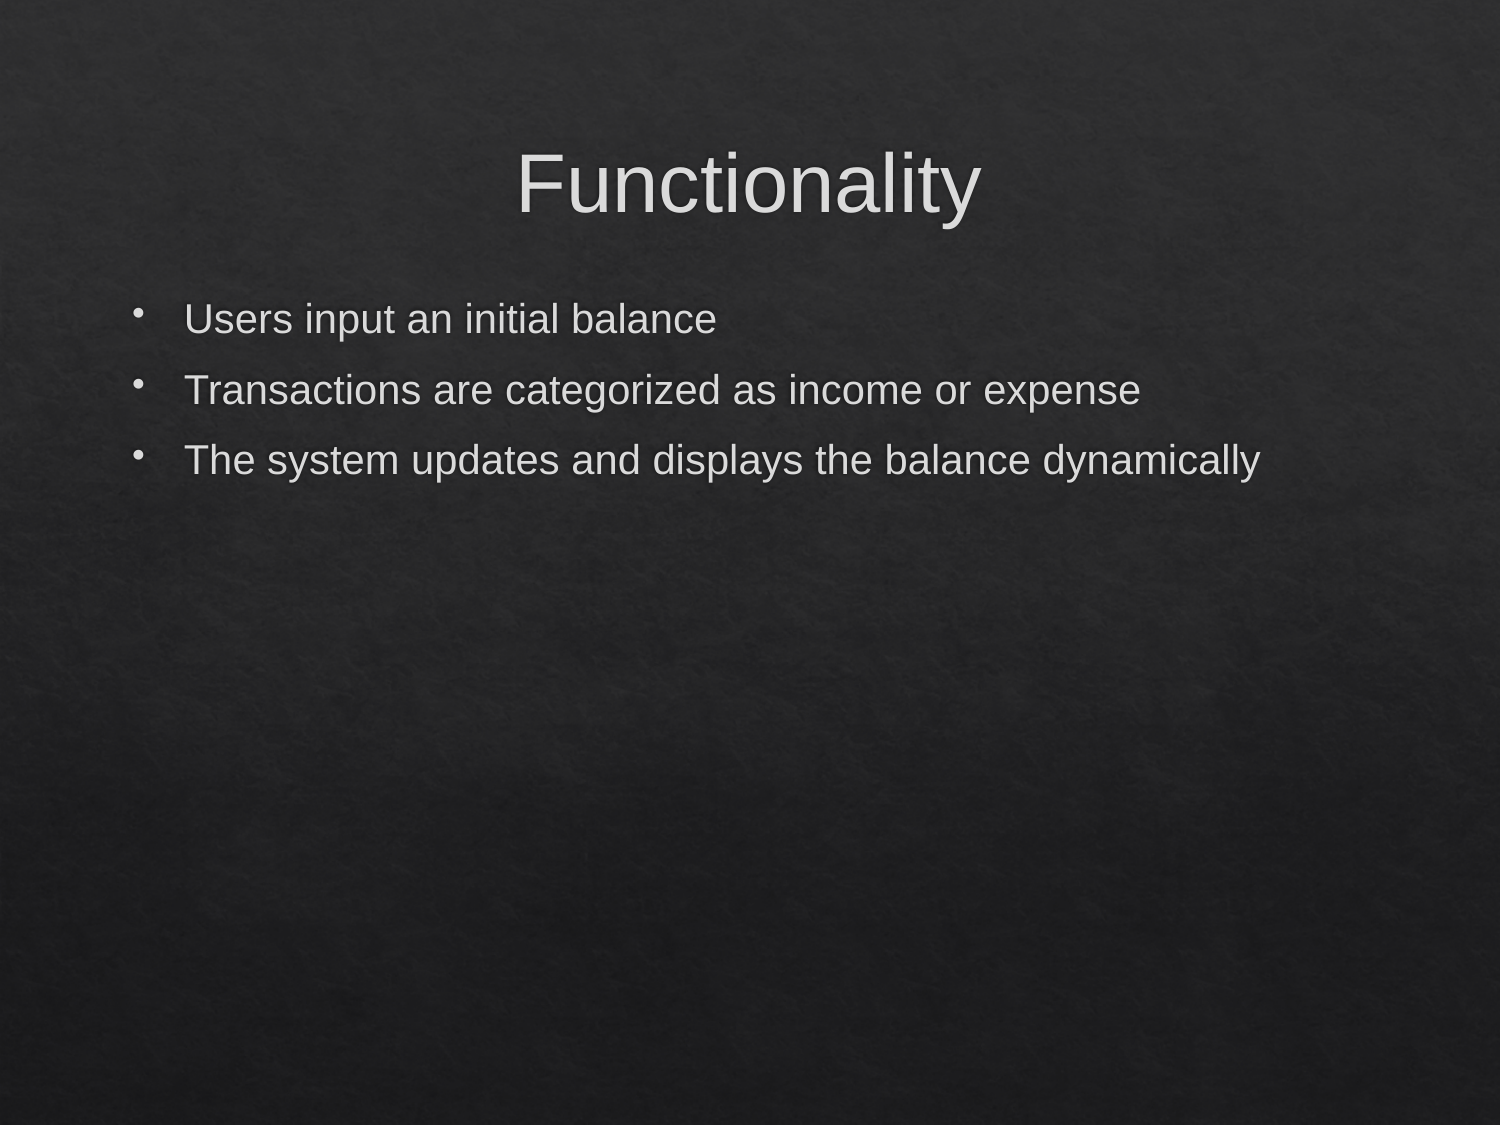

# Functionality
Users input an initial balance
Transactions are categorized as income or expense
The system updates and displays the balance dynamically